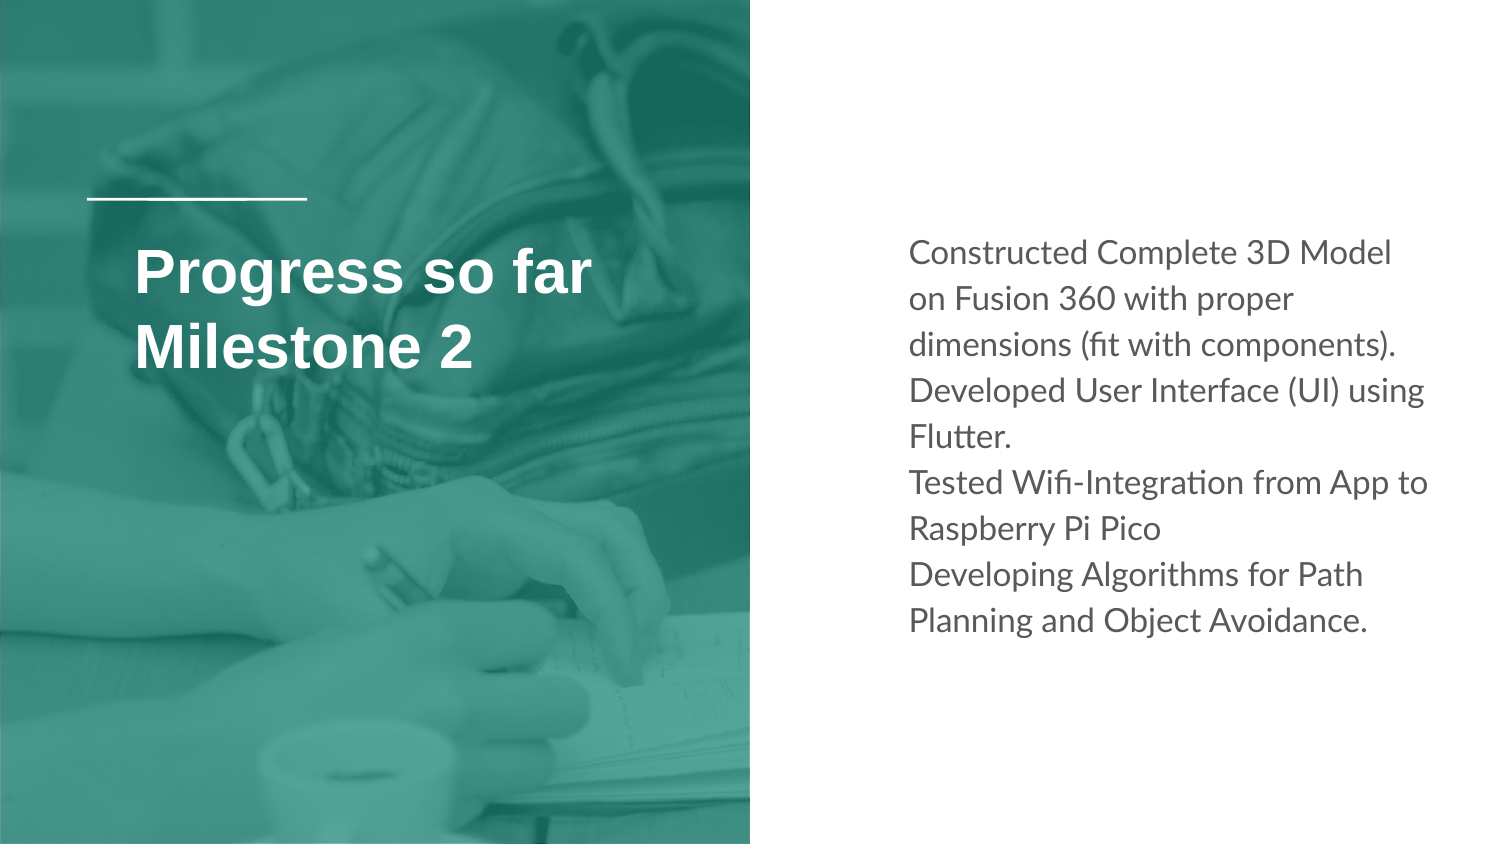

Constructed Complete 3D Model on Fusion 360 with proper dimensions (fit with components).
Developed User Interface (UI) using Flutter.
Tested Wifi-Integration from App to Raspberry Pi Pico
Developing Algorithms for Path Planning and Object Avoidance.
# Progress so far
Milestone 2